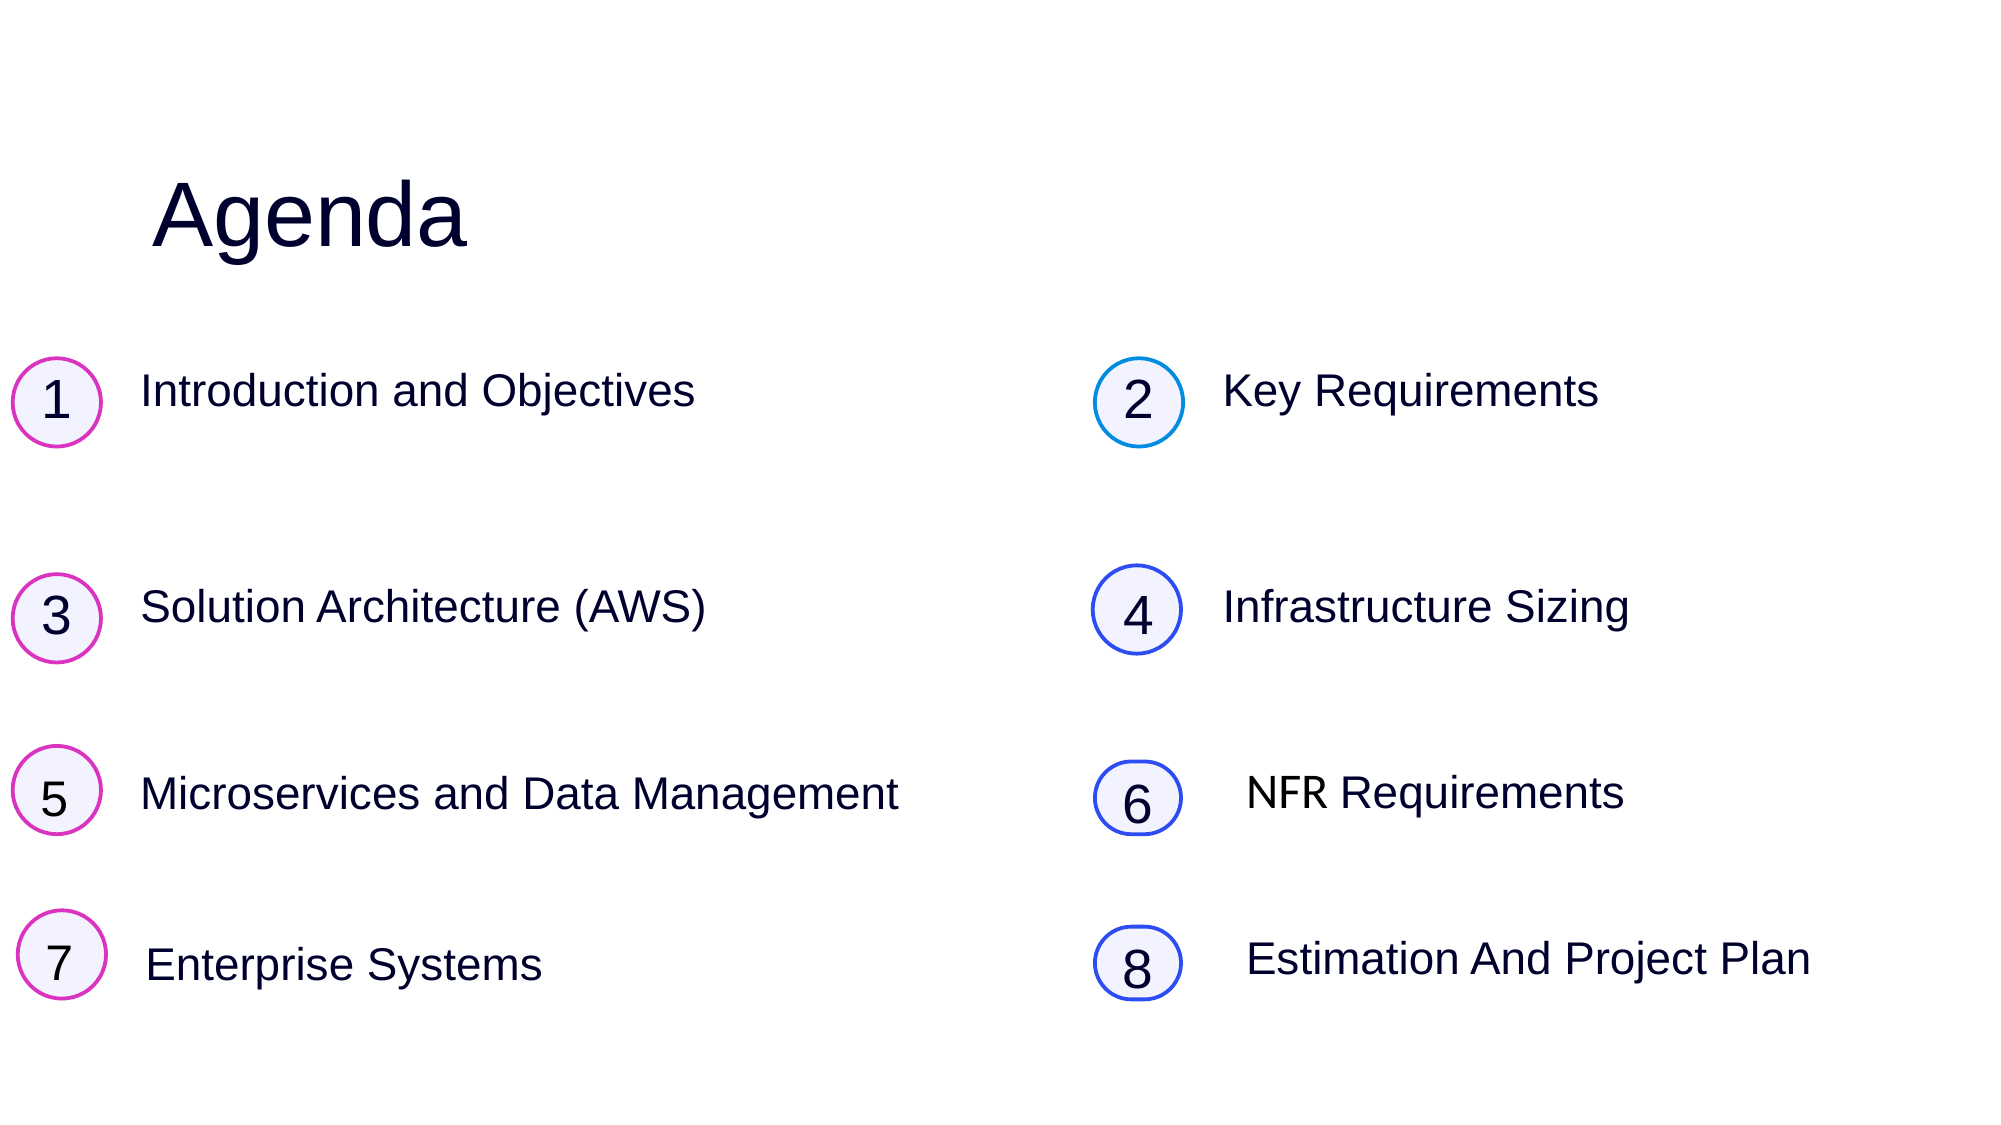

Agenda

Introduction and Objectives

Key Requirements
2
1

Solution Architecture (AWS)
Infrastructure Sizing
3
4
5
Microservices and Data Management
NFR Requirements
6

7
Estimation And Project Plan
8

Enterprise Systems